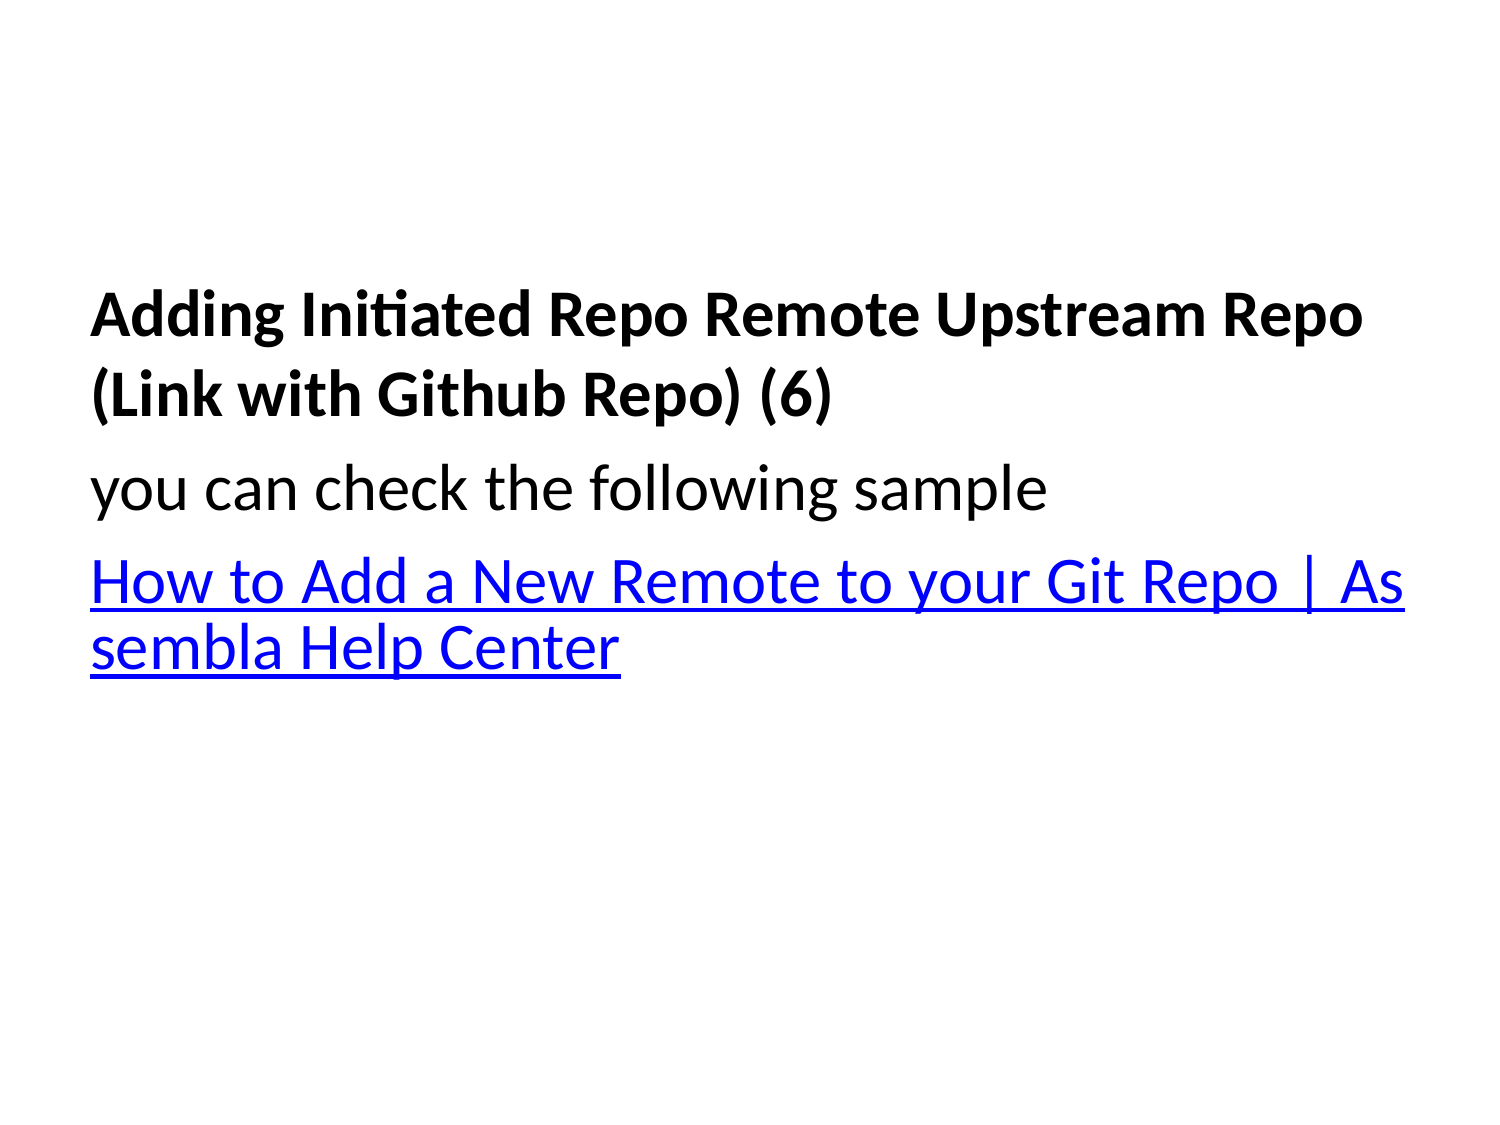

Adding Initiated Repo Remote Upstream Repo (Link with Github Repo) (6)
you can check the following sample
How to Add a New Remote to your Git Repo | Assembla Help Center